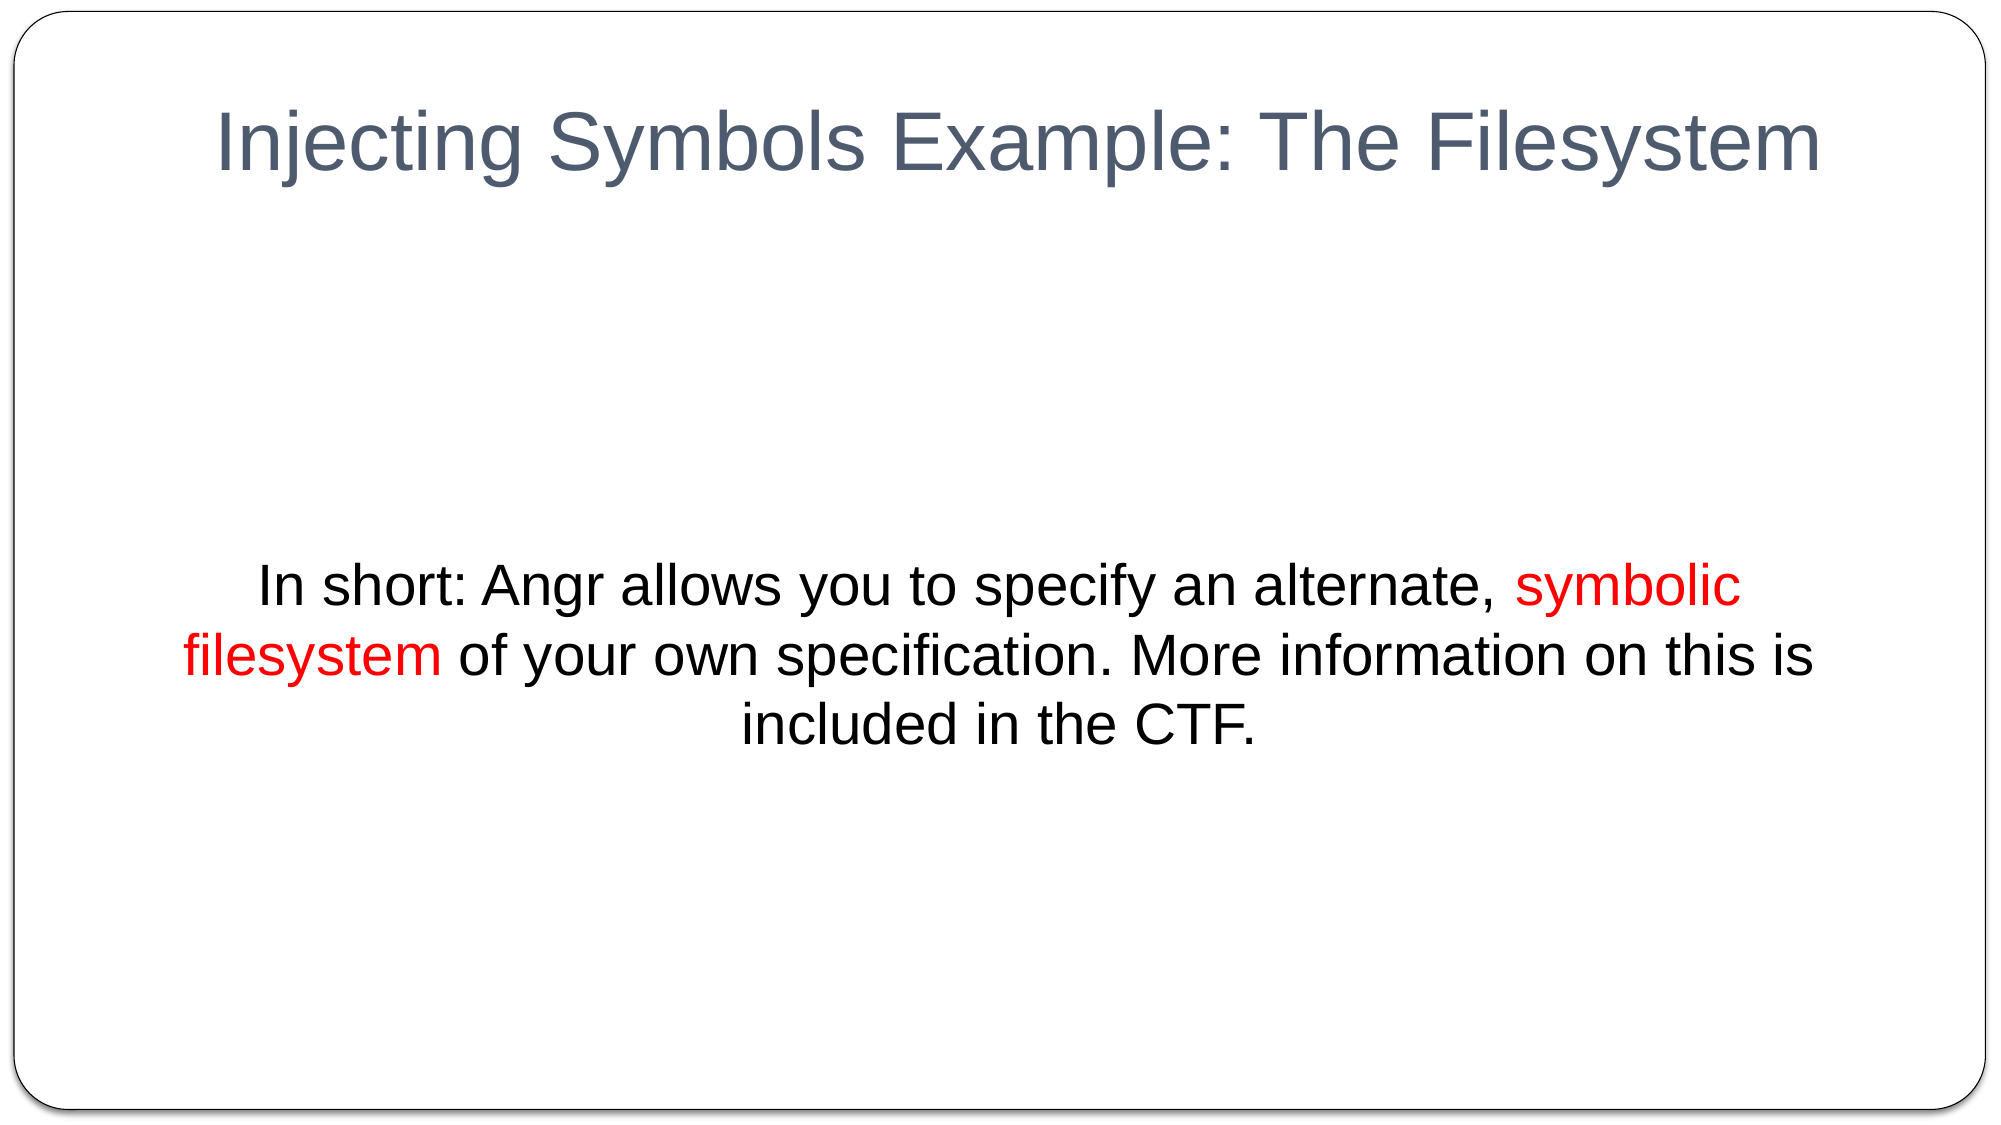

# Injecting Symbols Example: The Filesystem
In short: Angr allows you to specify an alternate, symbolic filesystem of your own specification. More information on this is included in the CTF.